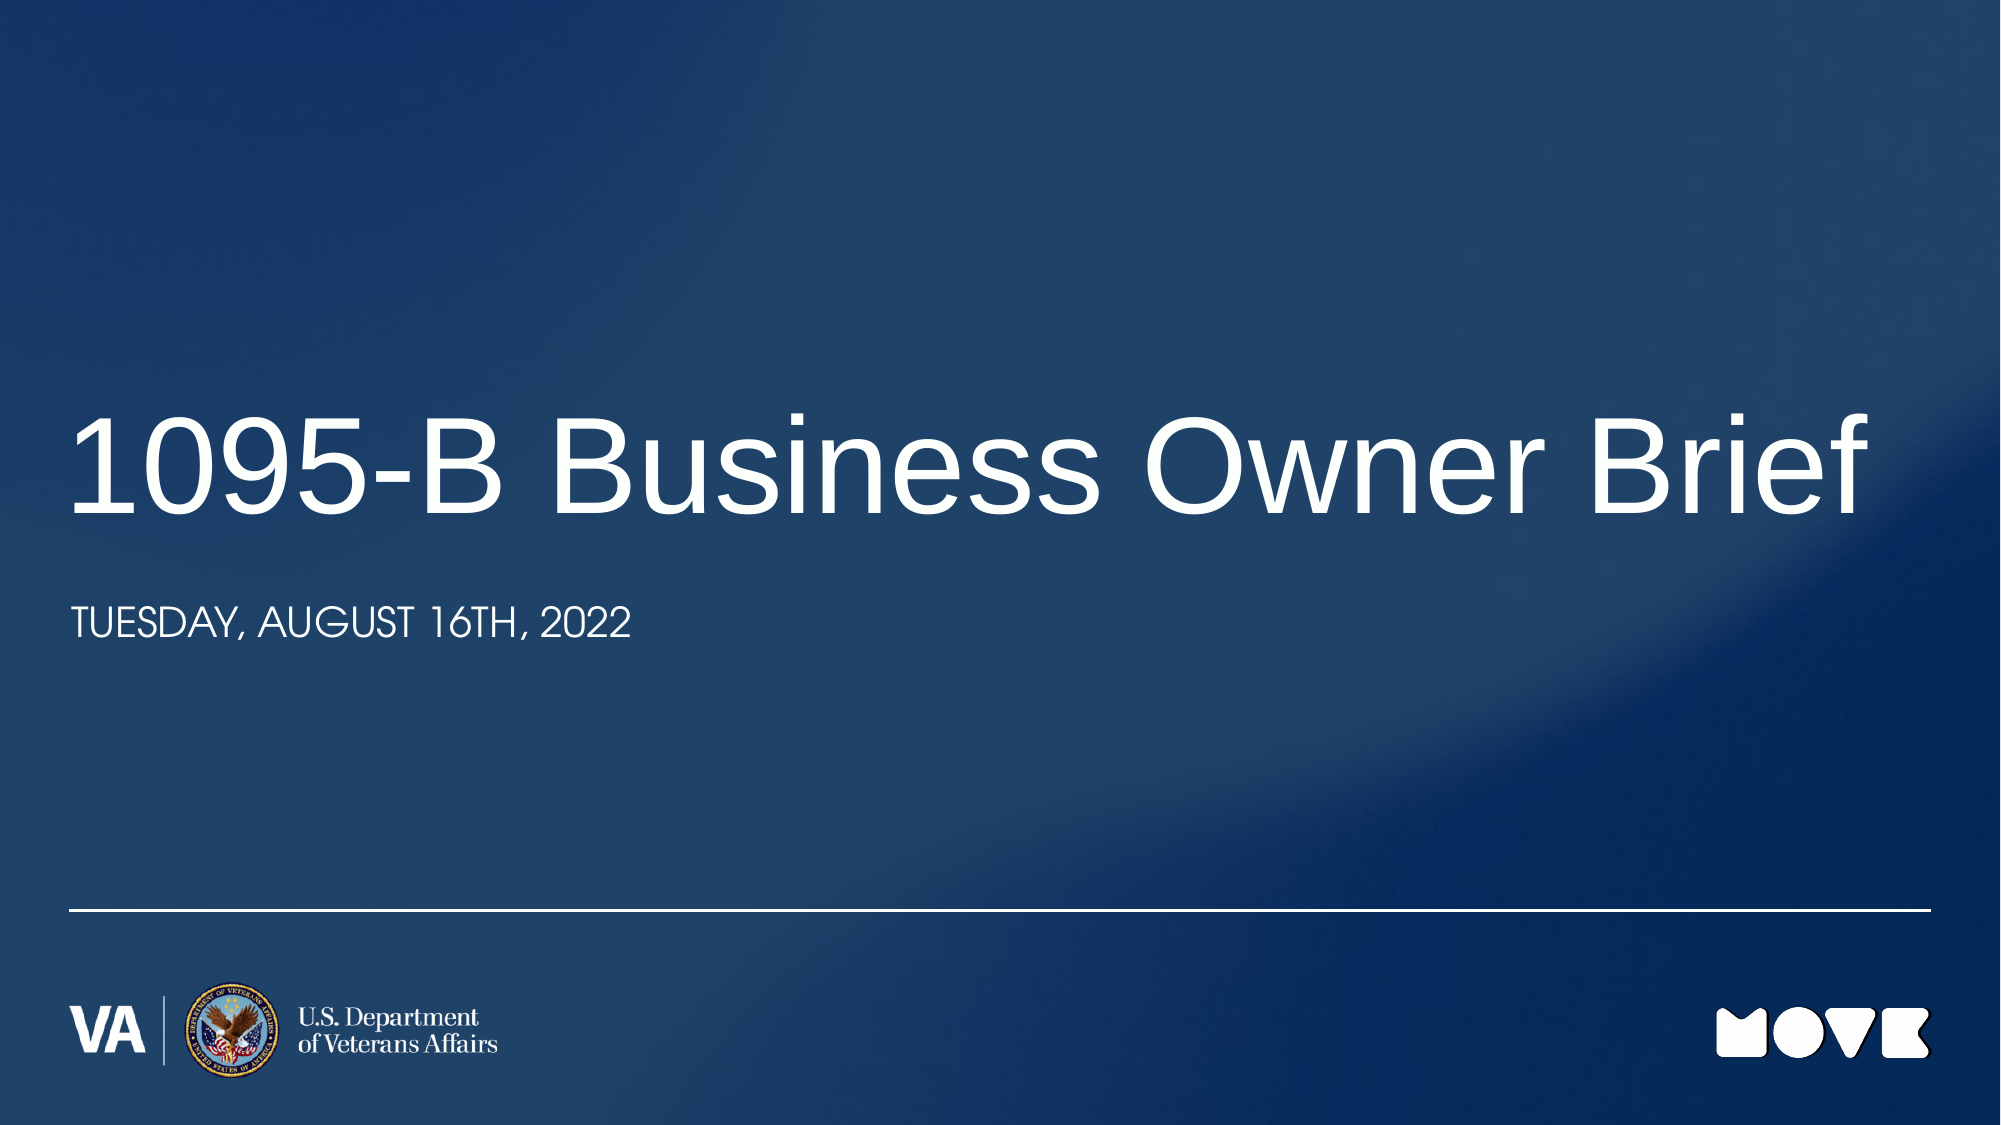

# 1095-B Business Owner Brief
TUESDAY, AUGUST 16TH, 2022